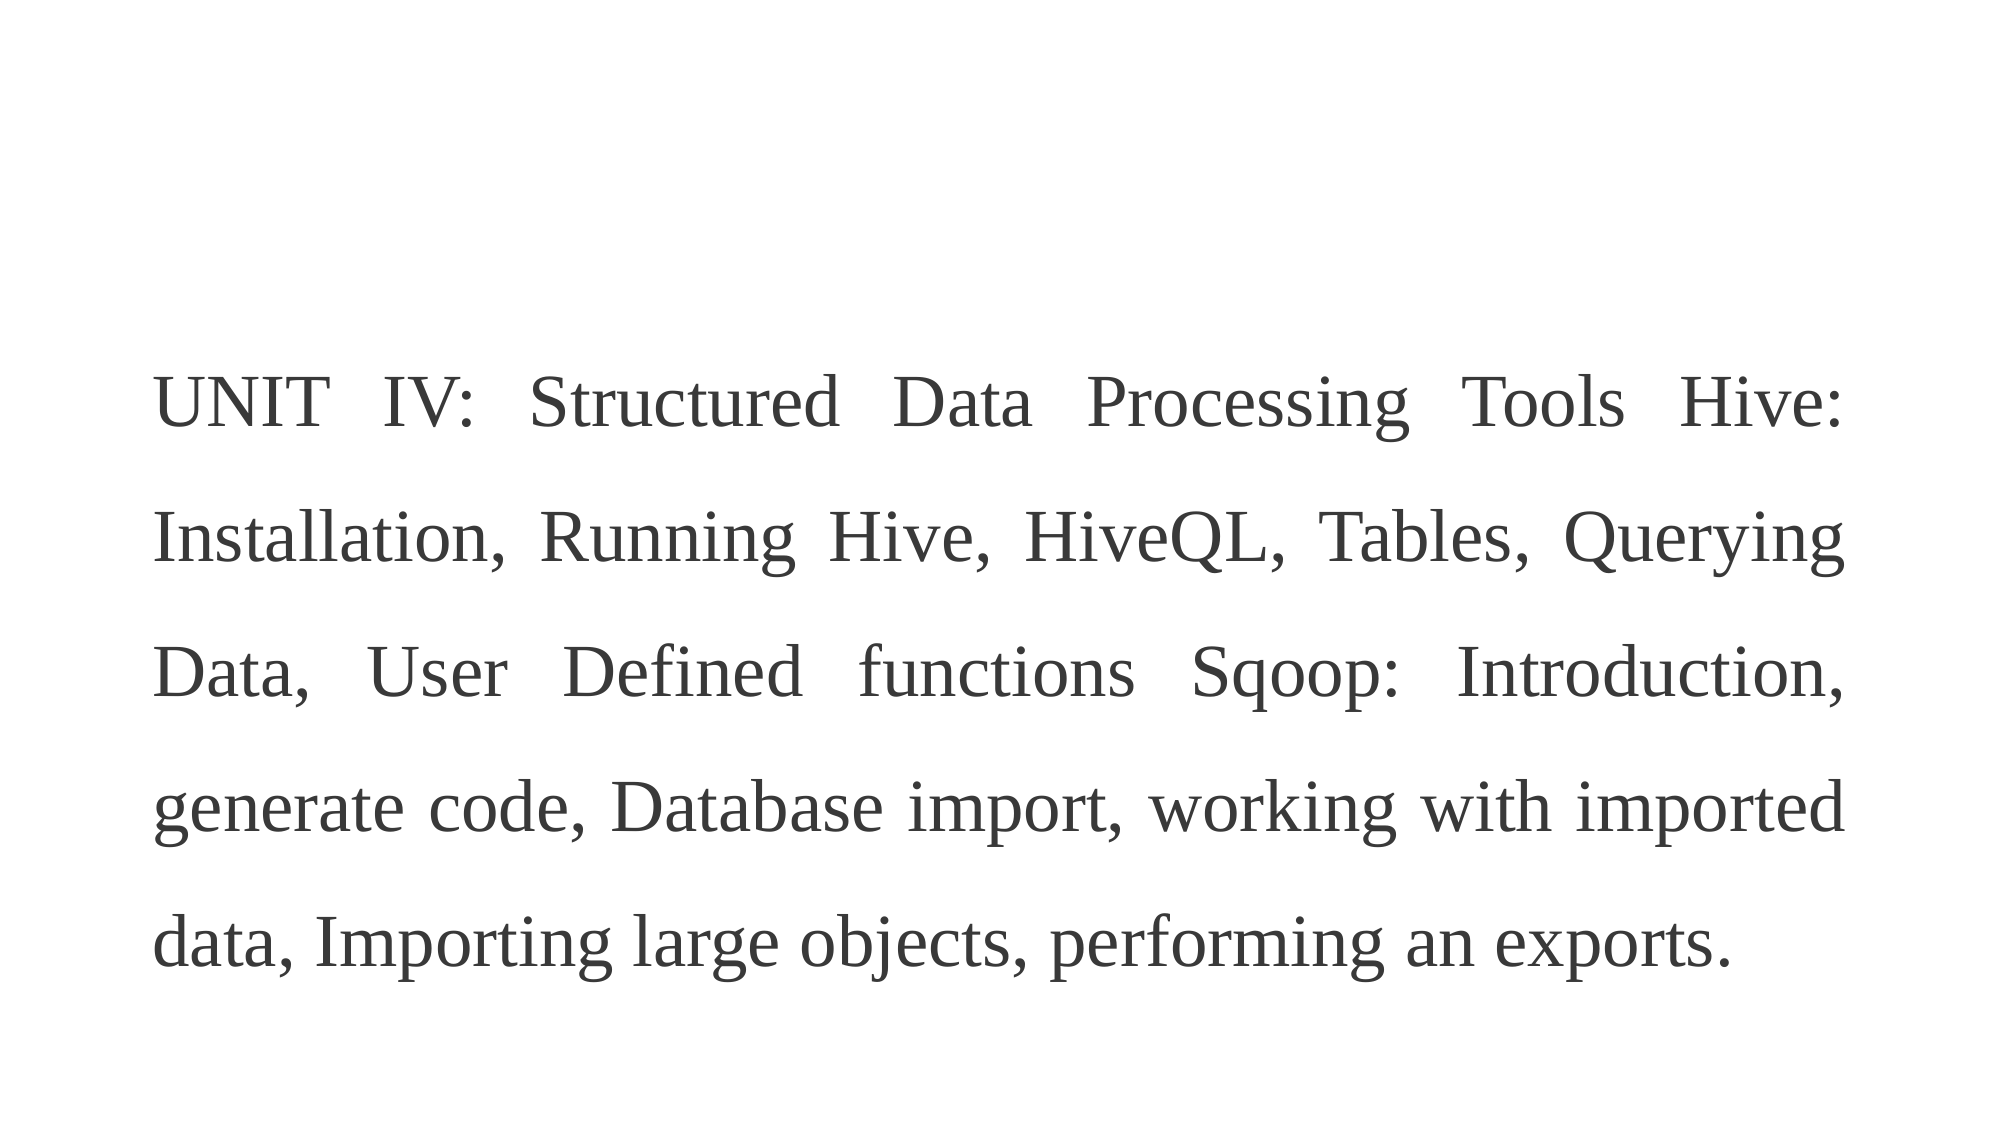

#
UNIT IV: Structured Data Processing Tools Hive: Installation, Running Hive, HiveQL, Tables, Querying Data, User Defined functions Sqoop: Introduction, generate code, Database import, working with imported data, Importing large objects, performing an exports.